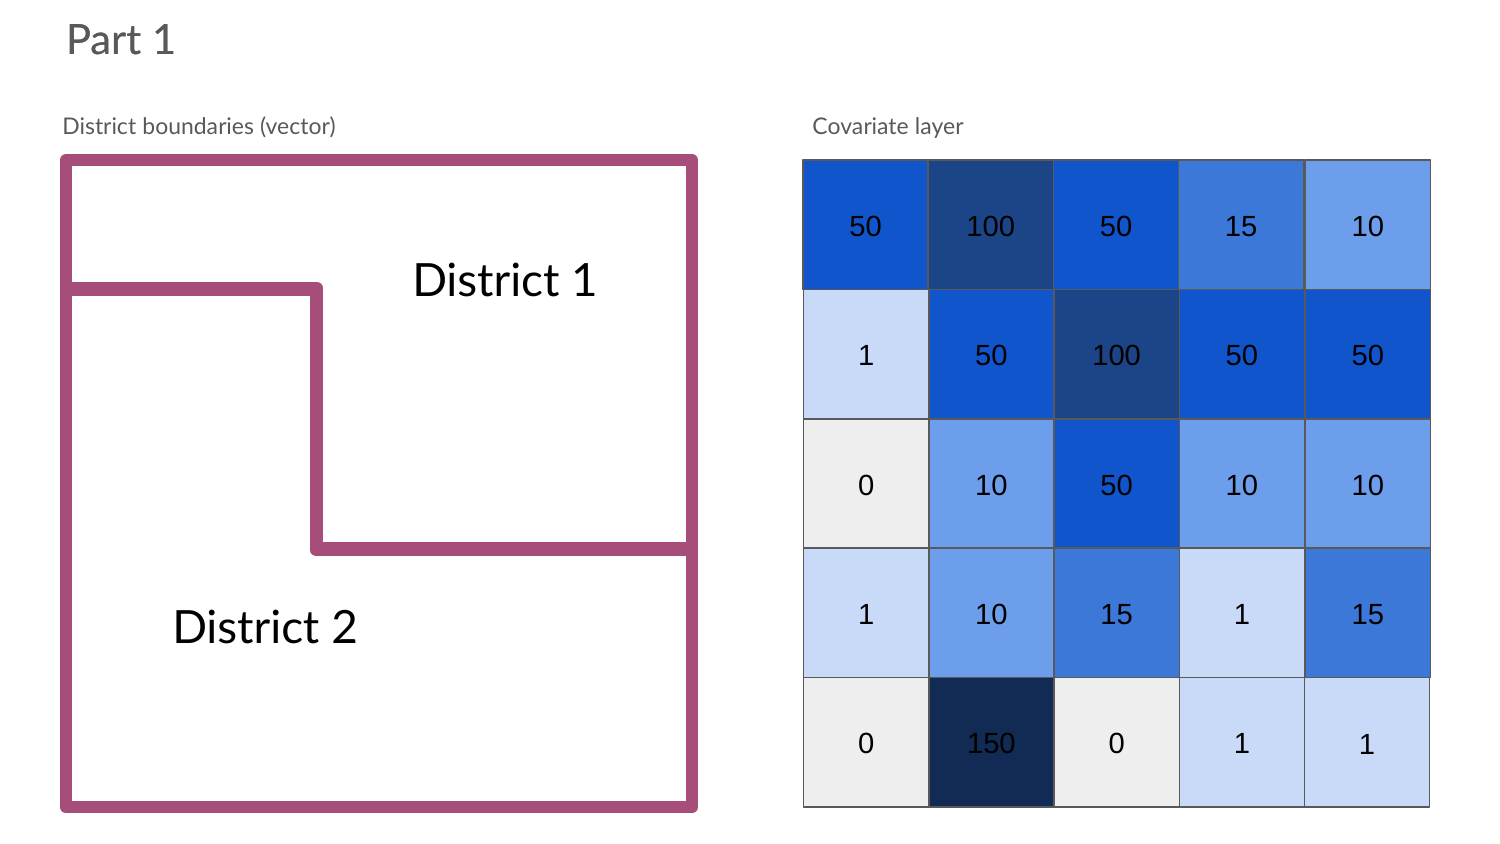

# Part 1
Part 1

District boundaries (vector)

Covariate layer
10
15
50
100
50
1
50
100
50
0
10
50
10
1
10
15
1
0
150
0
1
50
10
15
1

District 1

District 2